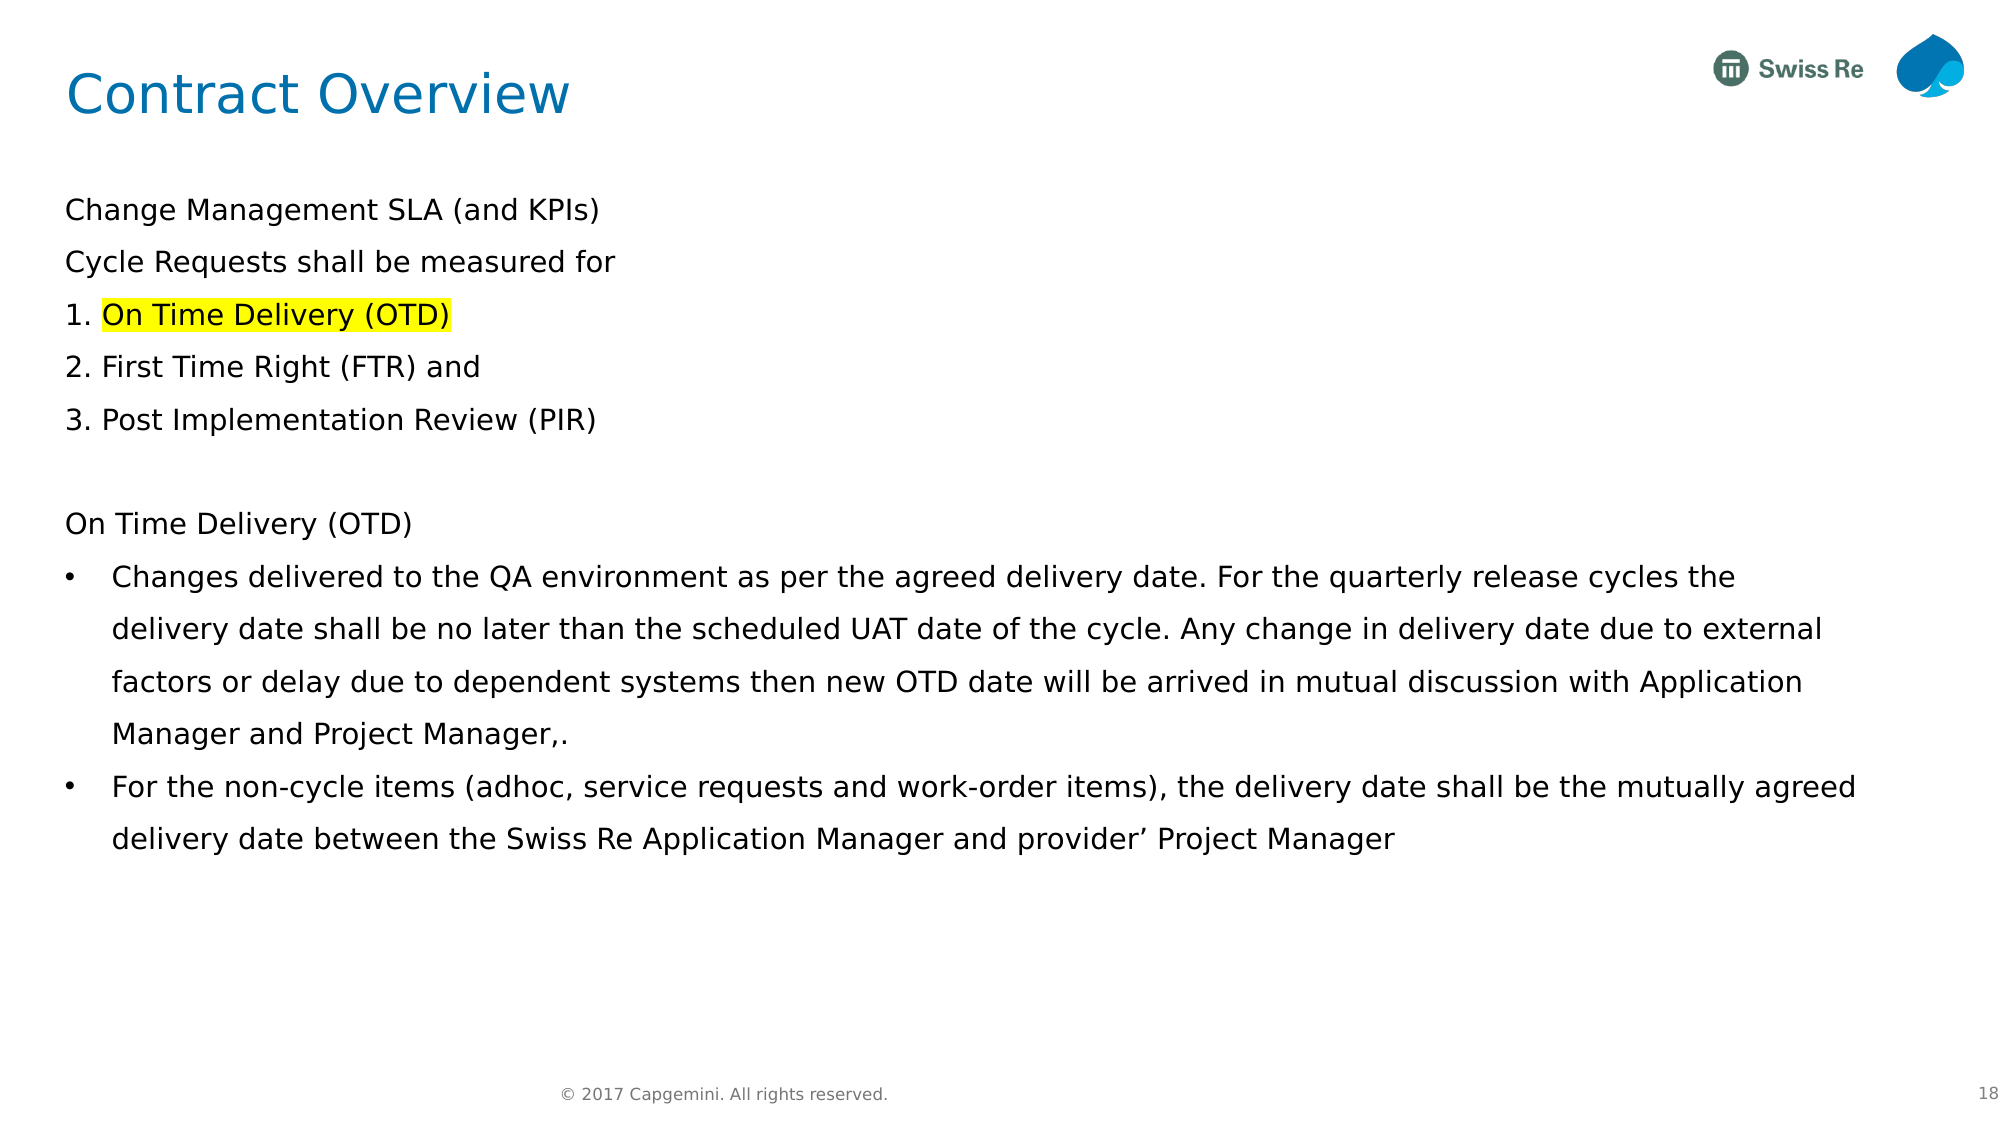

# Contract Overview
Change Management SLA (and KPIs)
Cycle Requests shall be measured for
1. On Time Delivery (OTD)
2. First Time Right (FTR) and
3. Post Implementation Review (PIR)

On Time Delivery (OTD)
Changes delivered to the QA environment as per the agreed delivery date. For the quarterly release cycles the delivery date shall be no later than the scheduled UAT date of the cycle. Any change in delivery date due to external factors or delay due to dependent systems then new OTD date will be arrived in mutual discussion with Application Manager and Project Manager,.
For the non-cycle items (adhoc, service requests and work-order items), the delivery date shall be the mutually agreed delivery date between the Swiss Re Application Manager and provider’ Project Manager